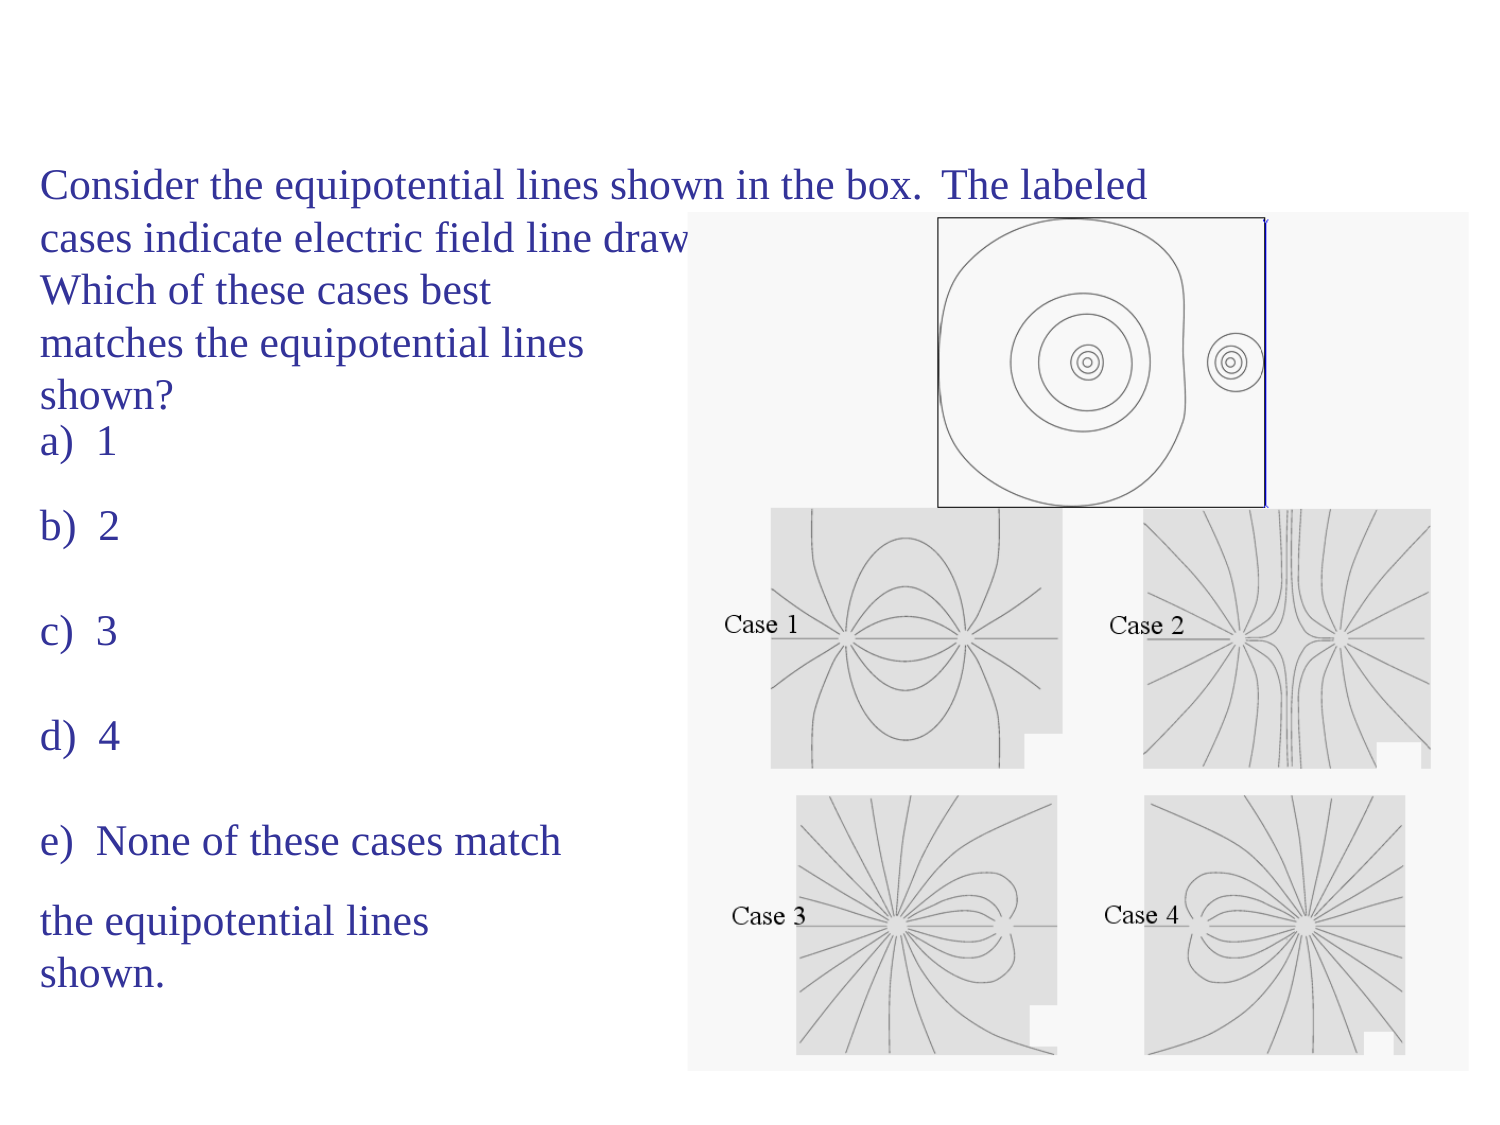

Consider the equipotential lines shown in the box.	The labeled cases indicate electric field line drawings.
Which of these cases best matches the equipotential lines shown?

| a) | 1 |
| --- | --- |
| b) | 2 |
| c) | 3 |
| d) | 4 |
| e) | None of these cases match |
the equipotential lines shown.